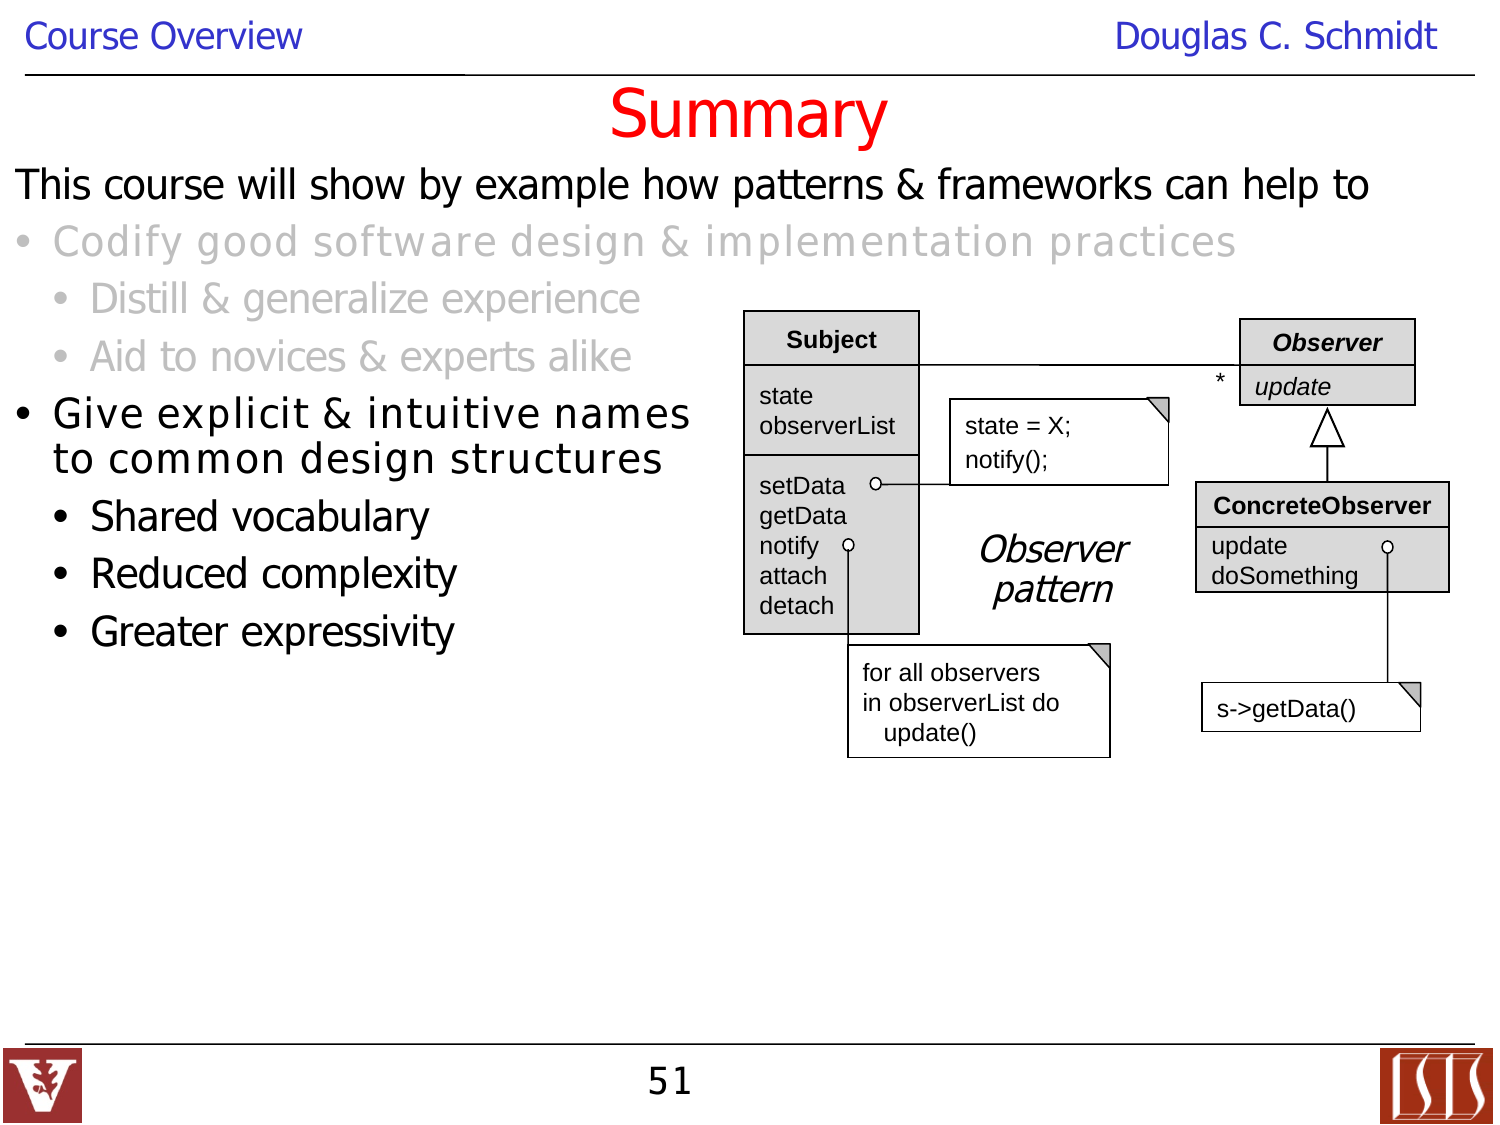

# Summary
This course will show by example how patterns & frameworks can help to
Codify good software design & implementation practices
Distill & generalize experience
Aid to novices & experts alike
Give explicit & intuitive names
to common design structures
Shared vocabulary
Reduced complexity
Greater expressivity
Subject
state
observerList

setData
getData
notify
attach
detach

Observer
update
*

state = X;
notify();

ConcreteObserver
update
doSomething
Observer pattern

for all observers
in observerList do
   update()
s->getData()